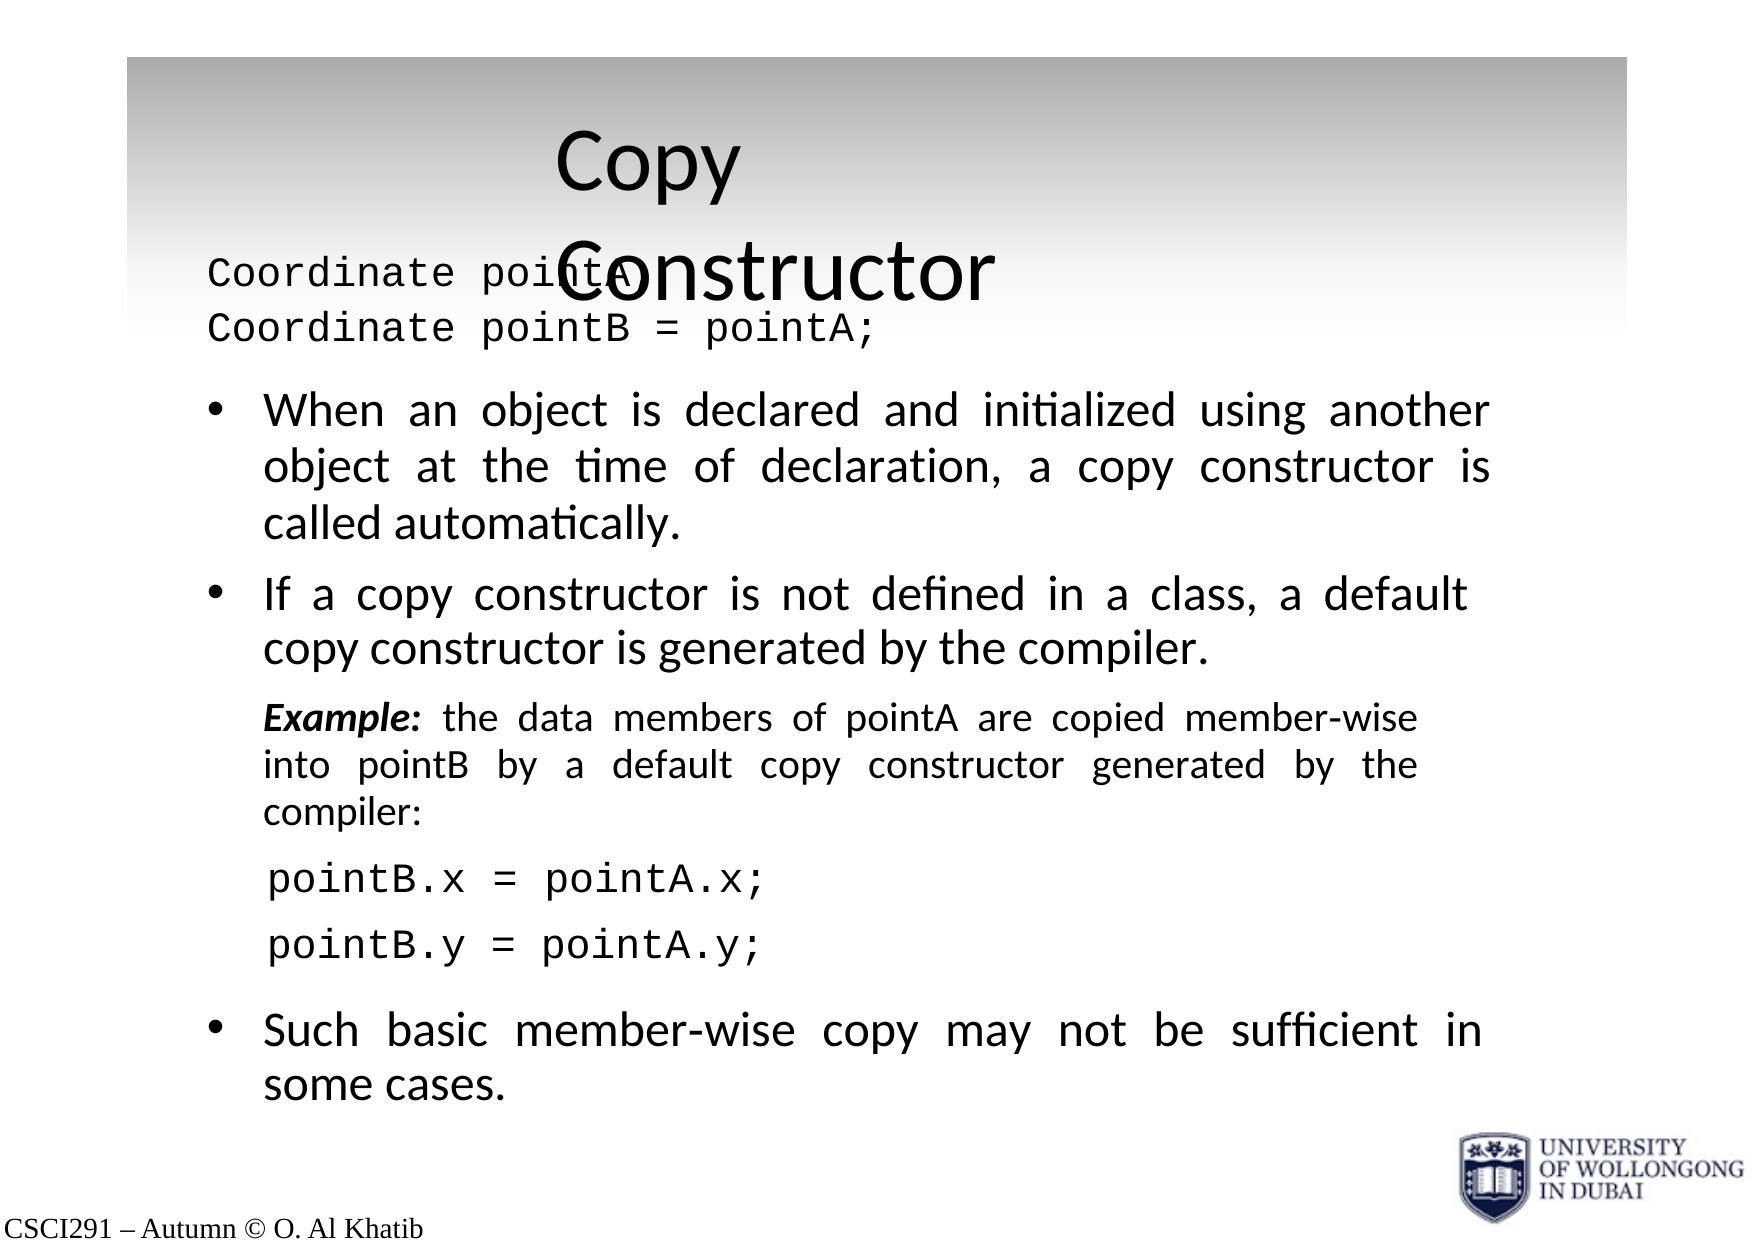

# Copy Constructor
Coordinate pointA; Coordinate pointB = pointA;
When an object is declared and initialized using another object at the time of declaration, a copy constructor is called automatically.
If a copy constructor is not defined in a class, a default copy constructor is generated by the compiler.
Example: the data members of pointA are copied member‐wise into pointB by a default copy constructor generated by the compiler:
pointB.x = pointA.x; pointB.y = pointA.y;
Such basic member‐wise copy may not be sufficient in some cases.